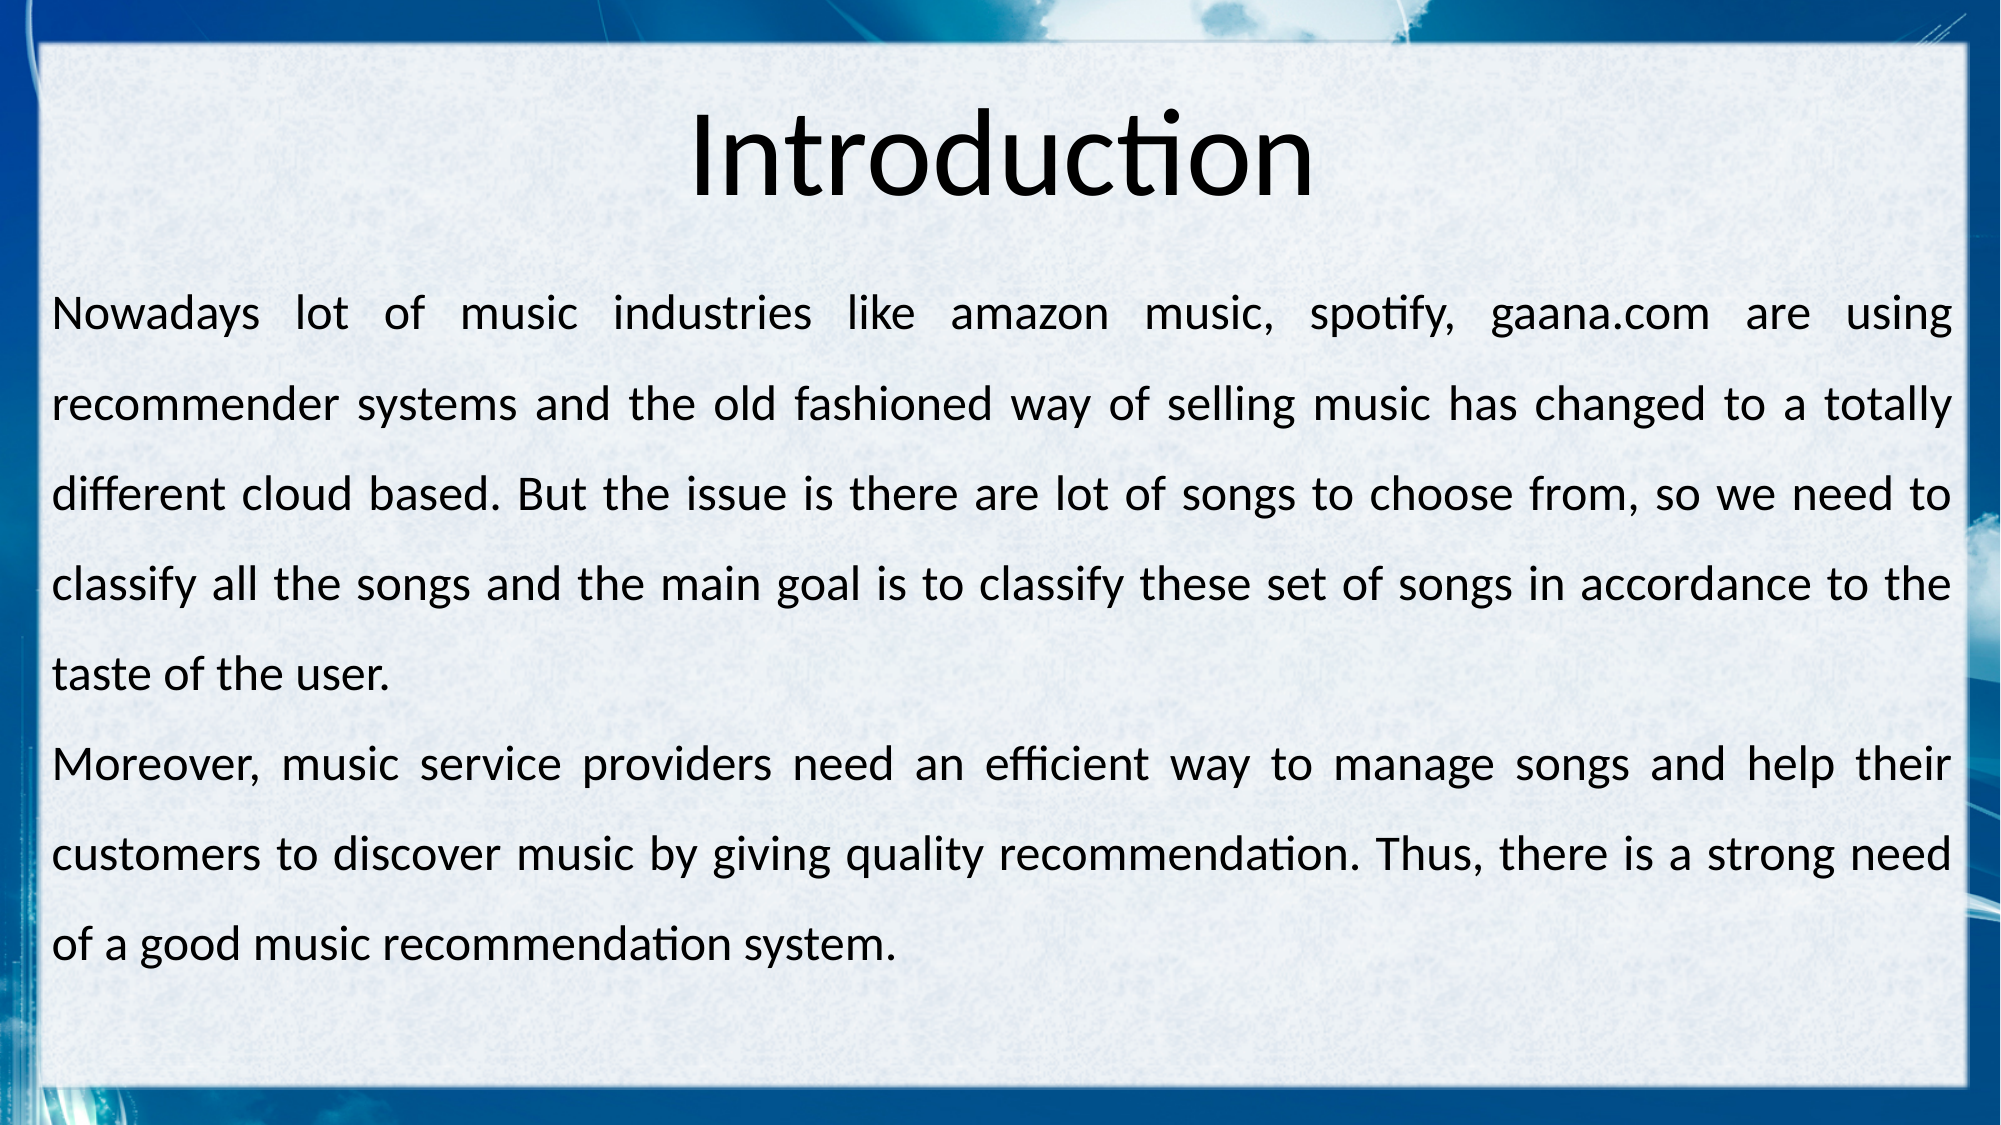

Introduction
Nowadays lot of music industries like amazon music, spotify, gaana.com are using recommender systems and the old fashioned way of selling music has changed to a totally different cloud based. But the issue is there are lot of songs to choose from, so we need to classify all the songs and the main goal is to classify these set of songs in accordance to the taste of the user.
Moreover, music service providers need an efficient way to manage songs and help their customers to discover music by giving quality recommendation. Thus, there is a strong need of a good music recommendation system.